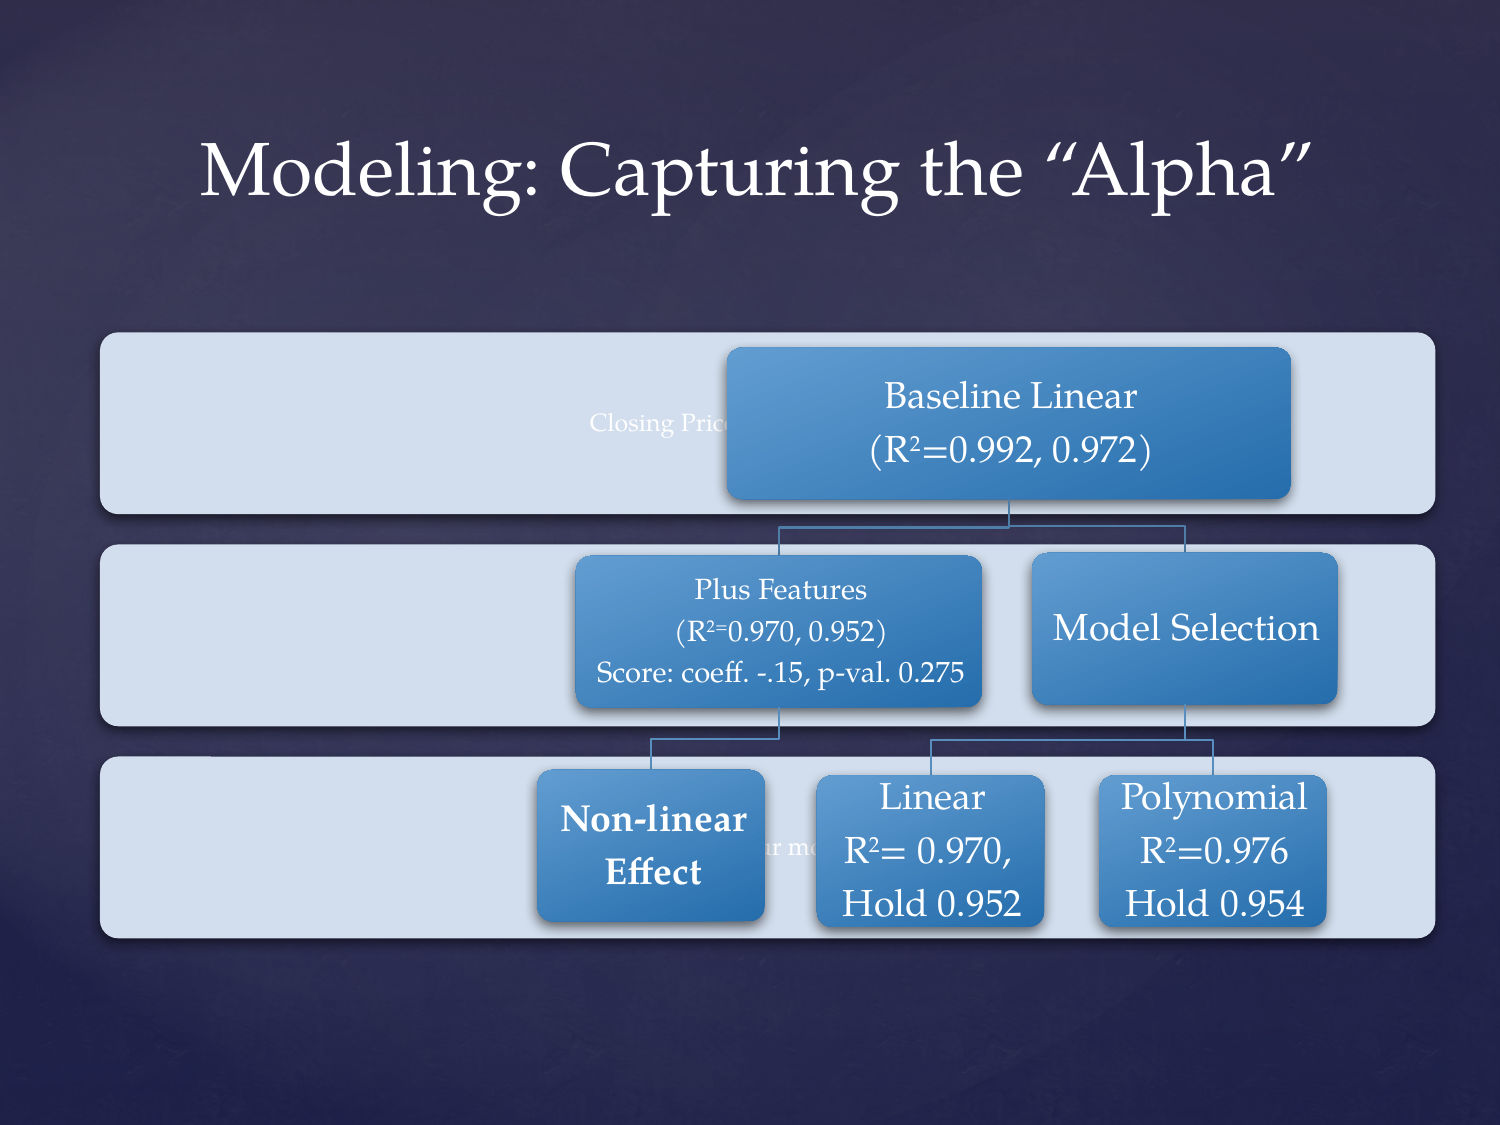

Modeling: Capturing the “Alpha”
How’s our model?
Scores
Moving Avg.
Volume
Prices
Closing Prices & Future Returns
Baseline Linear
(R2=0.992, 0.972)
Model Selection
Polynomial
R2=0.976
Hold 0.954
Linear
R2= 0.970,
Hold 0.952
Plus Features
(R2=0.970, 0.952)
Score: coeff. -.15, p-val. 0.275
Non-linear
Effect